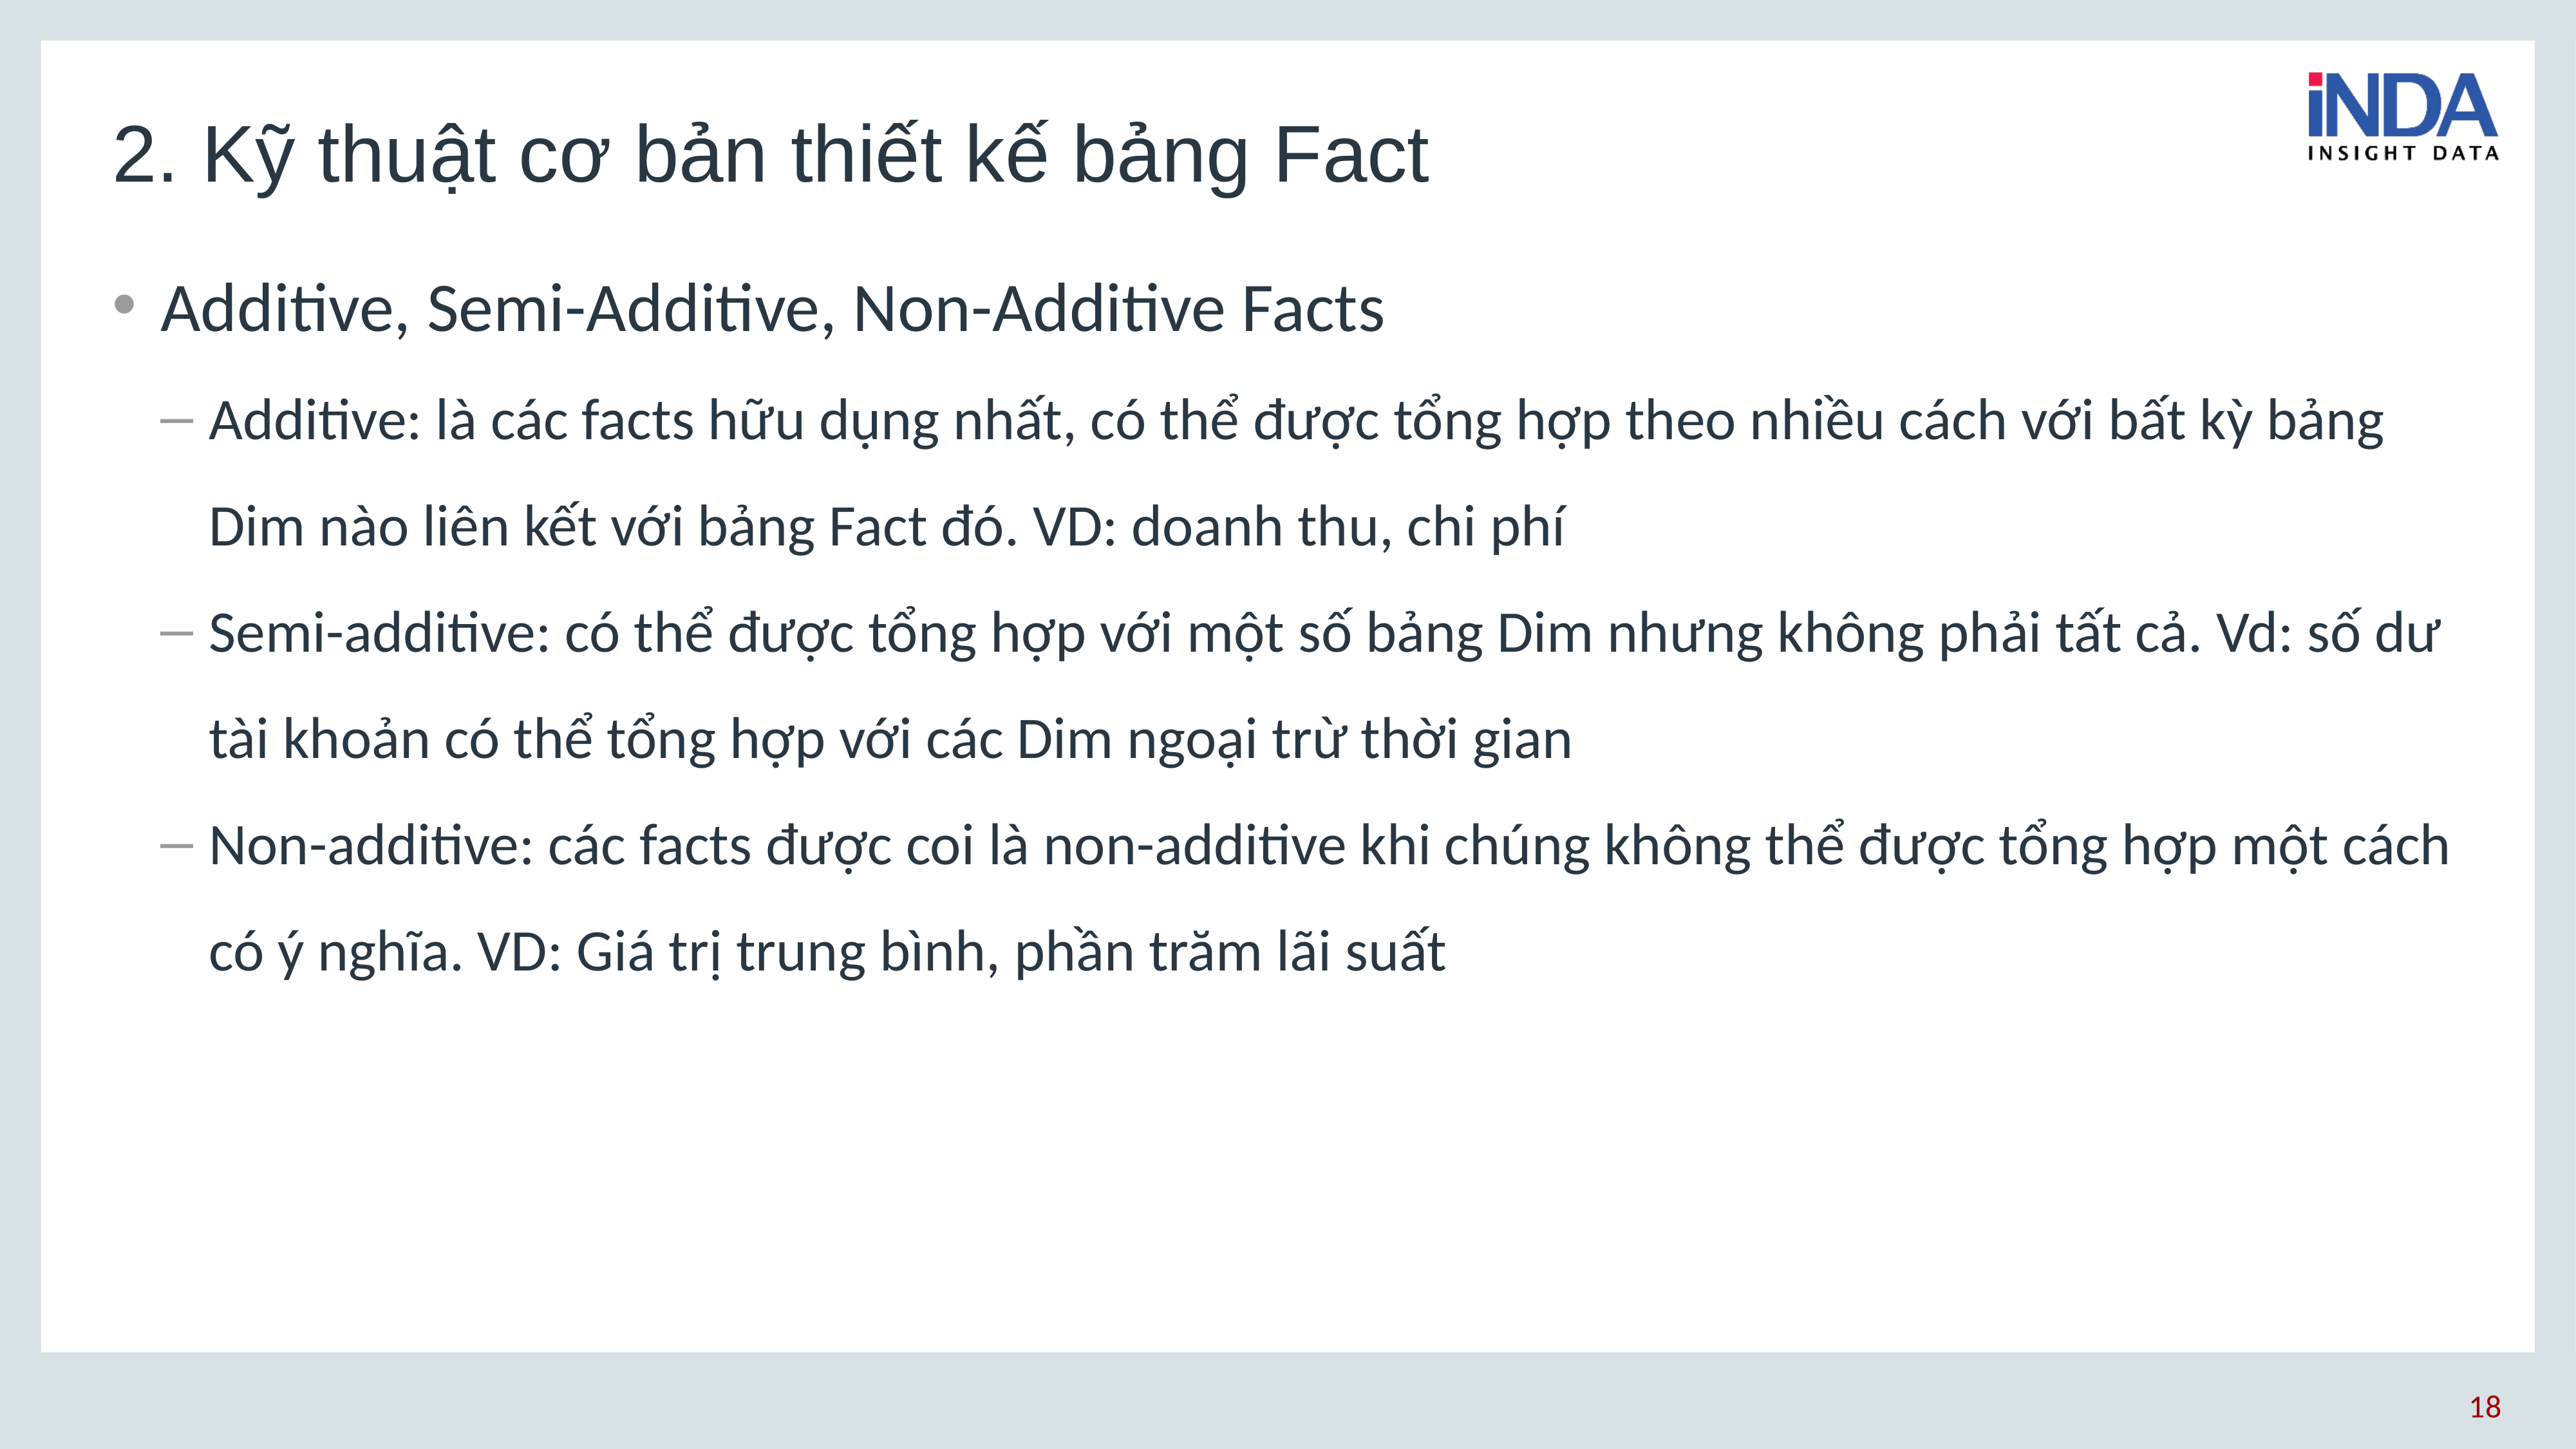

# 2. Kỹ thuật cơ bản thiết kế bảng Fact
Additive, Semi-Additive, Non-Additive Facts
Additive: là các facts hữu dụng nhất, có thể được tổng hợp theo nhiều cách với bất kỳ bảng Dim nào liên kết với bảng Fact đó. VD: doanh thu, chi phí
Semi-additive: có thể được tổng hợp với một số bảng Dim nhưng không phải tất cả. Vd: số dư tài khoản có thể tổng hợp với các Dim ngoại trừ thời gian
Non-additive: các facts được coi là non-additive khi chúng không thể được tổng hợp một cách có ý nghĩa. VD: Giá trị trung bình, phần trăm lãi suất

18